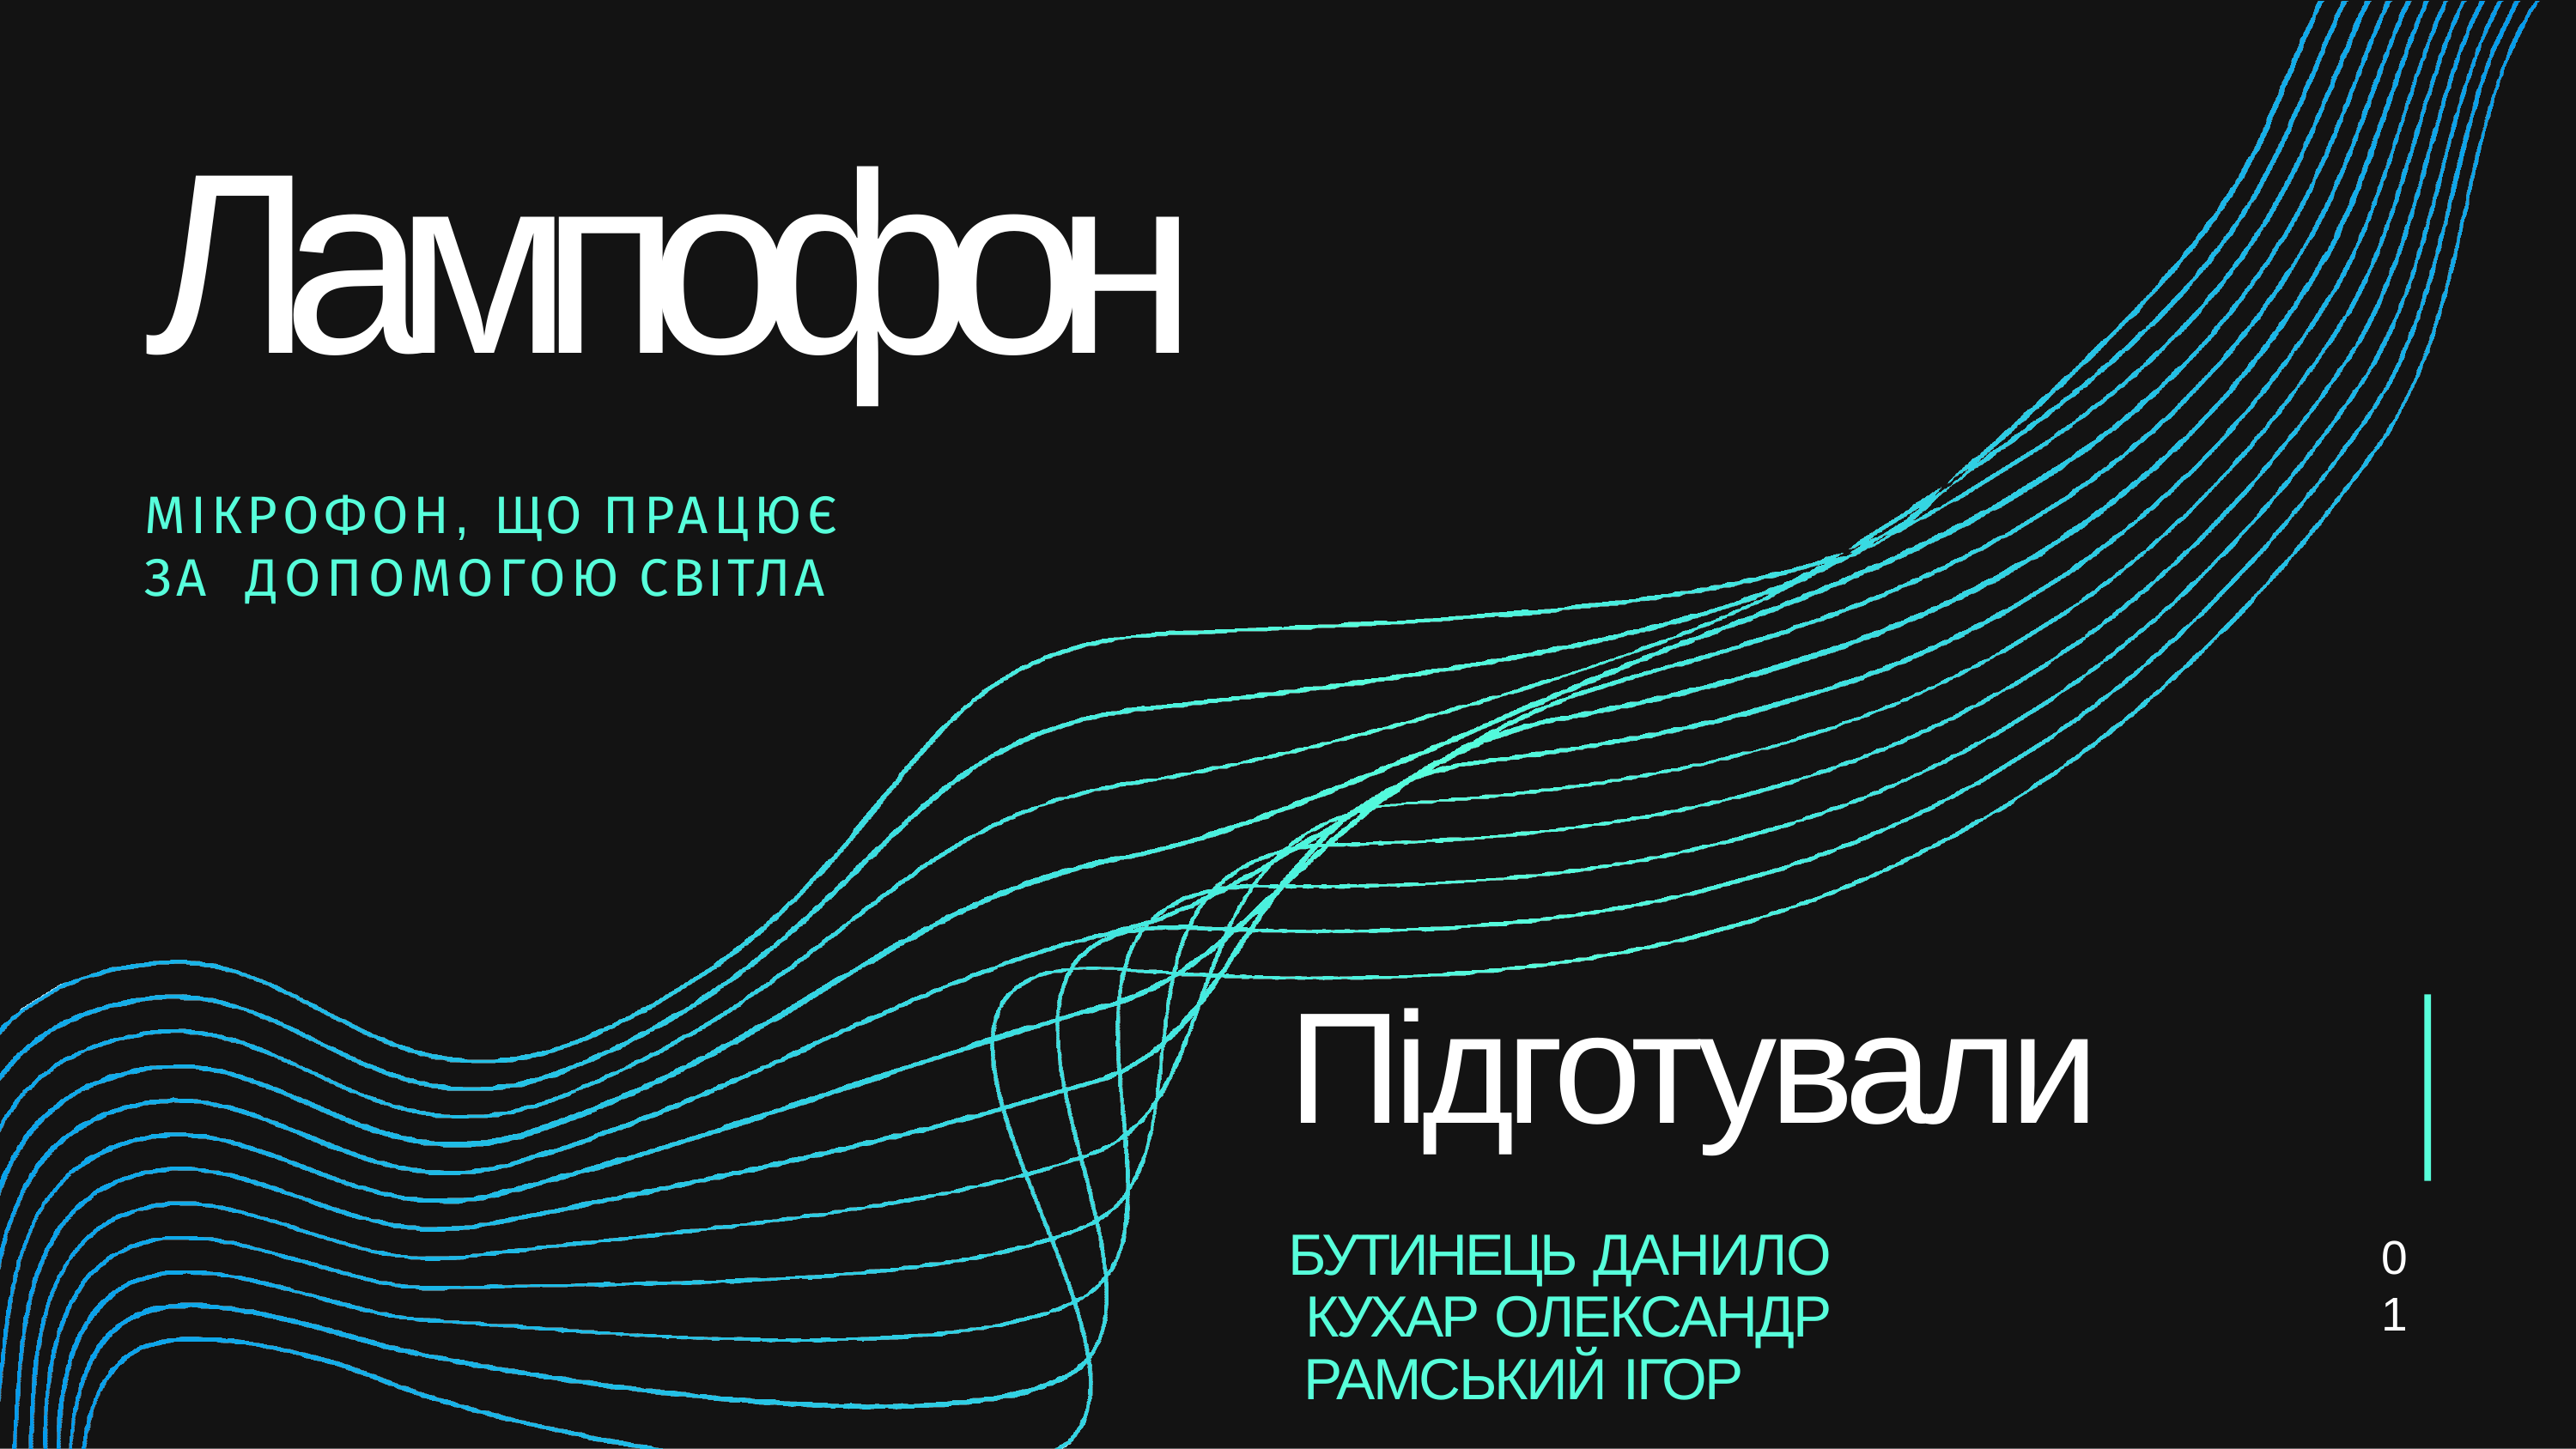

# Лампофон
МІКРОФОН, ЩО ПРАЦЮЄ ЗА  ДОПОМОГОЮ СВІТЛА
Підготували
БУТИНЕЦЬ ДАНИЛО  КУХАР ОЛЕКСАНДР  РАМСЬКИЙ ІГОР

01